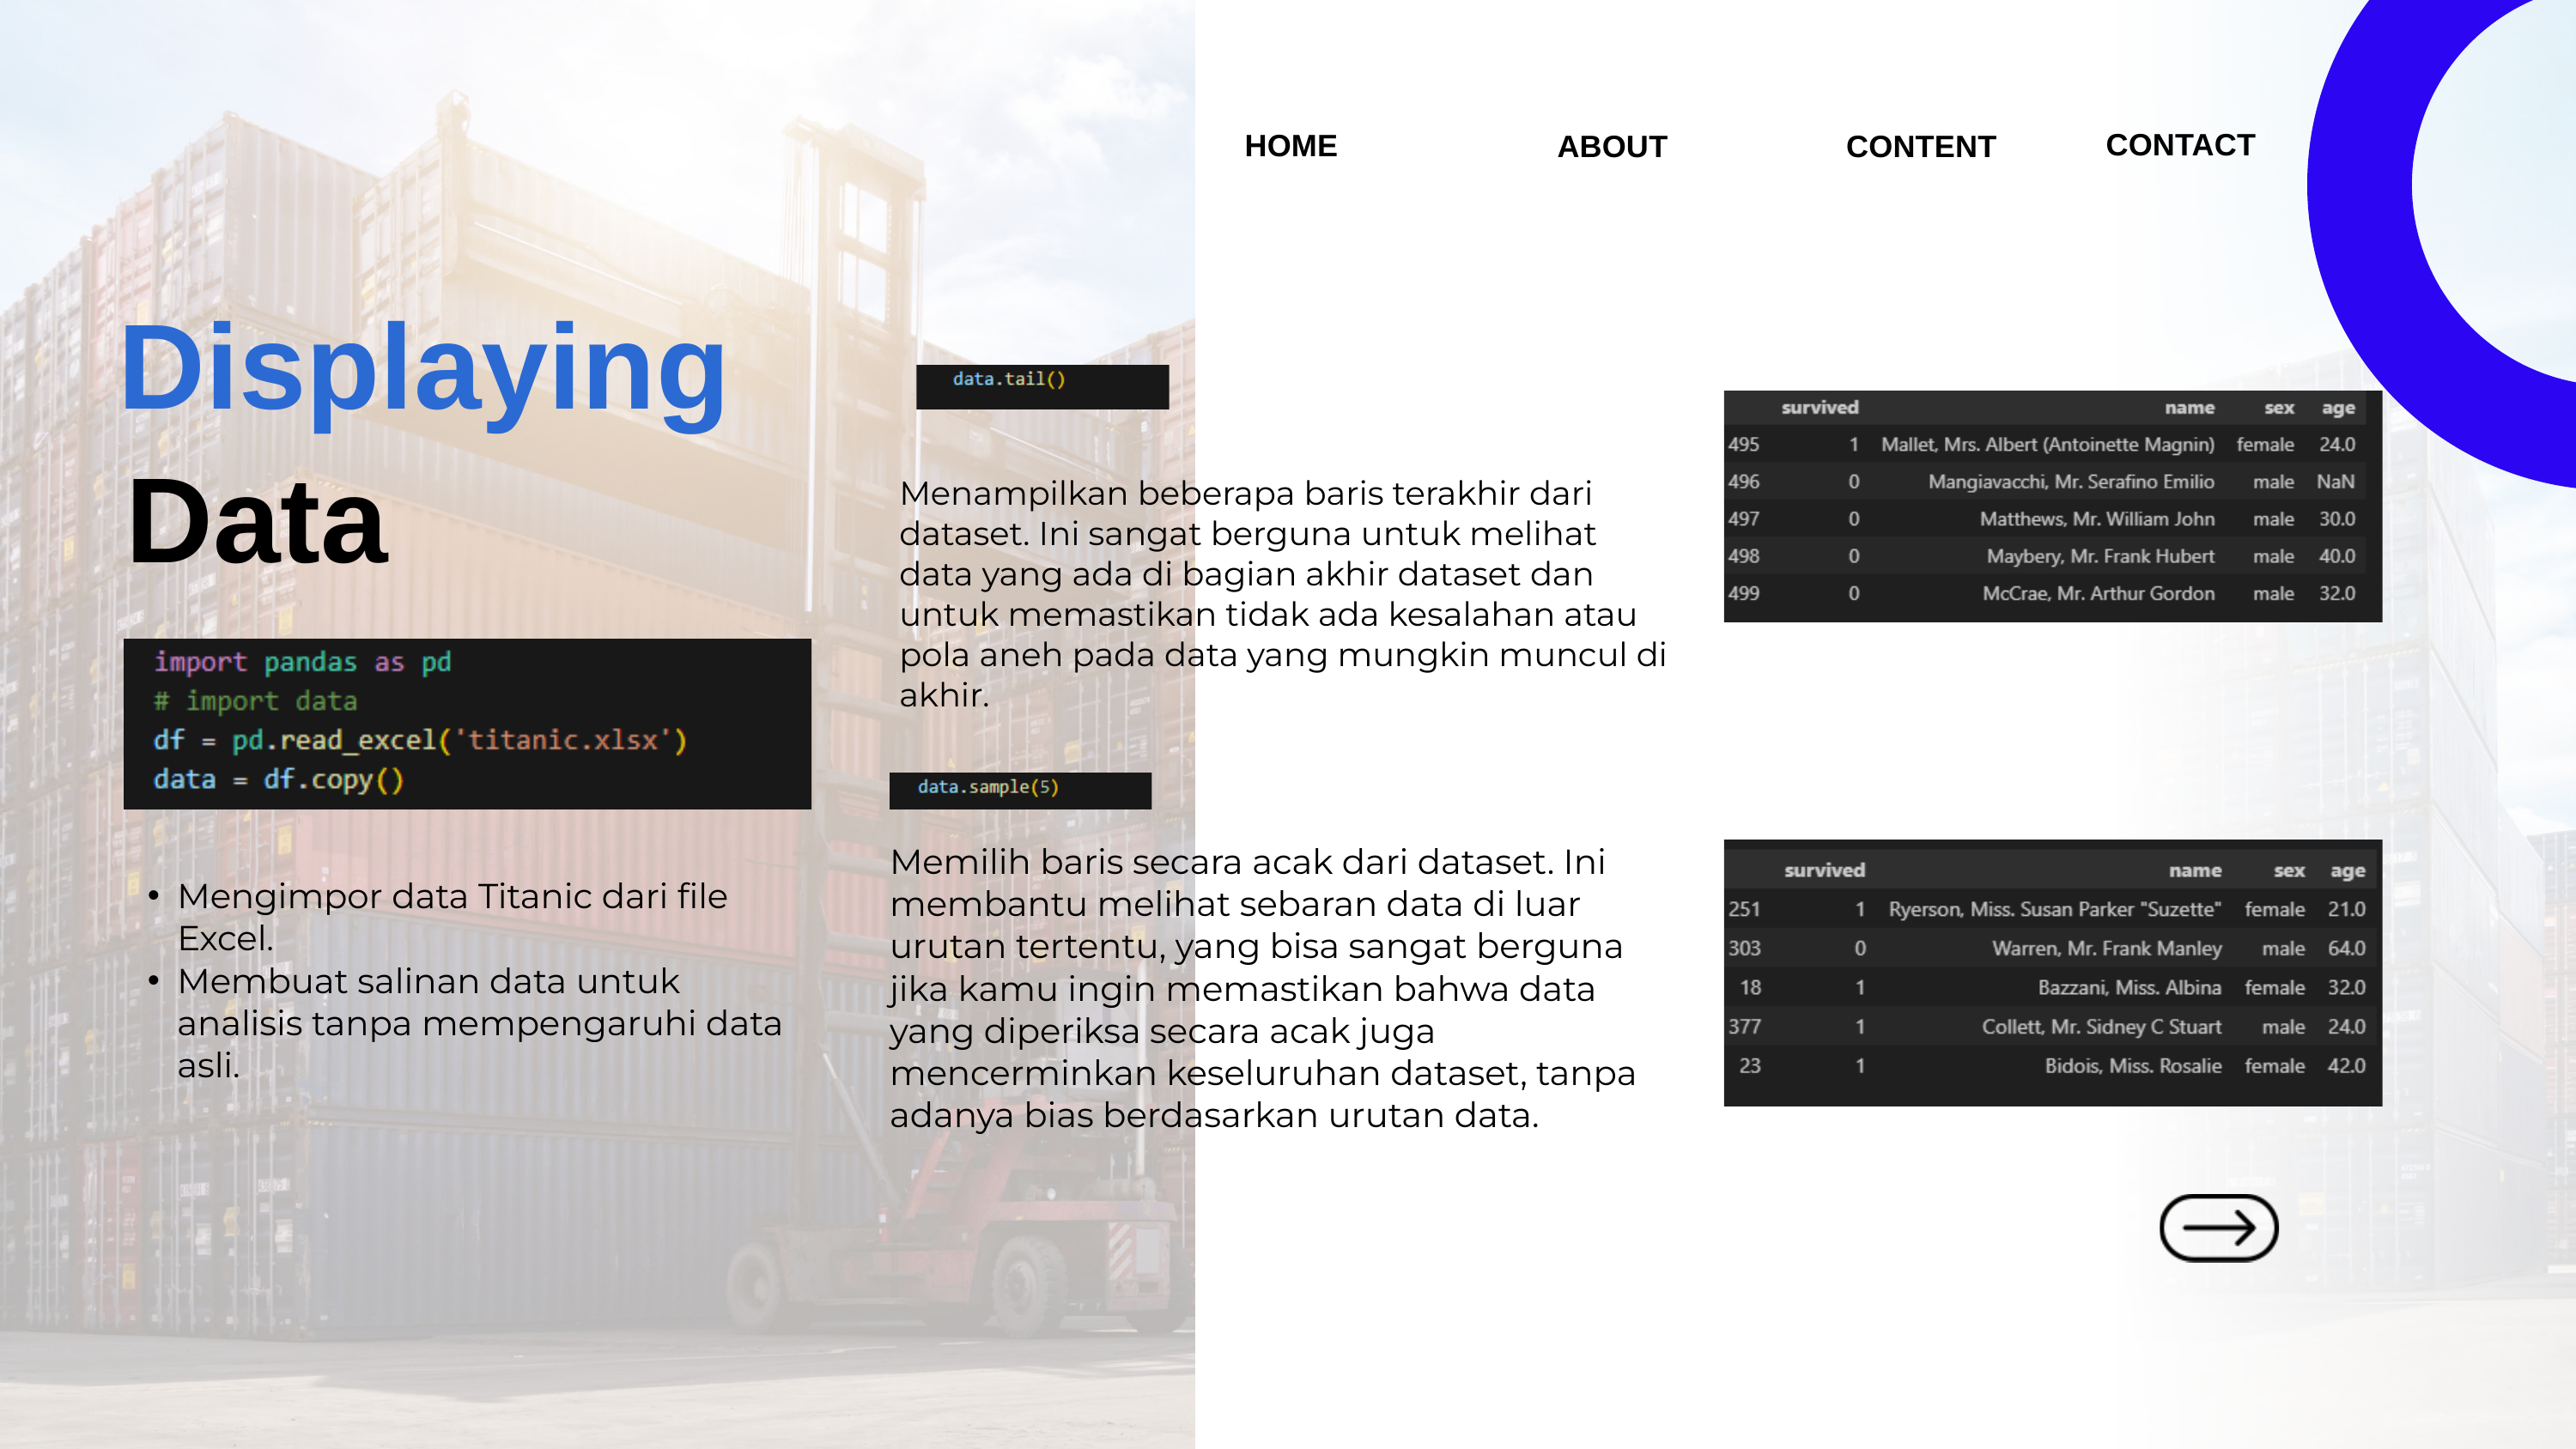

CONTACT
HOME
ABOUT
CONTENT
Displaying

Data
Menampilkan beberapa baris terakhir dari dataset. Ini sangat berguna untuk melihat data yang ada di bagian akhir dataset dan untuk memastikan tidak ada kesalahan atau pola aneh pada data yang mungkin muncul di akhir.

Memilih baris secara acak dari dataset. Ini membantu melihat sebaran data di luar urutan tertentu, yang bisa sangat berguna jika kamu ingin memastikan bahwa data yang diperiksa secara acak juga mencerminkan keseluruhan dataset, tanpa adanya bias berdasarkan urutan data.

Mengimpor data Titanic dari file Excel.
Membuat salinan data untuk analisis tanpa mempengaruhi data asli.